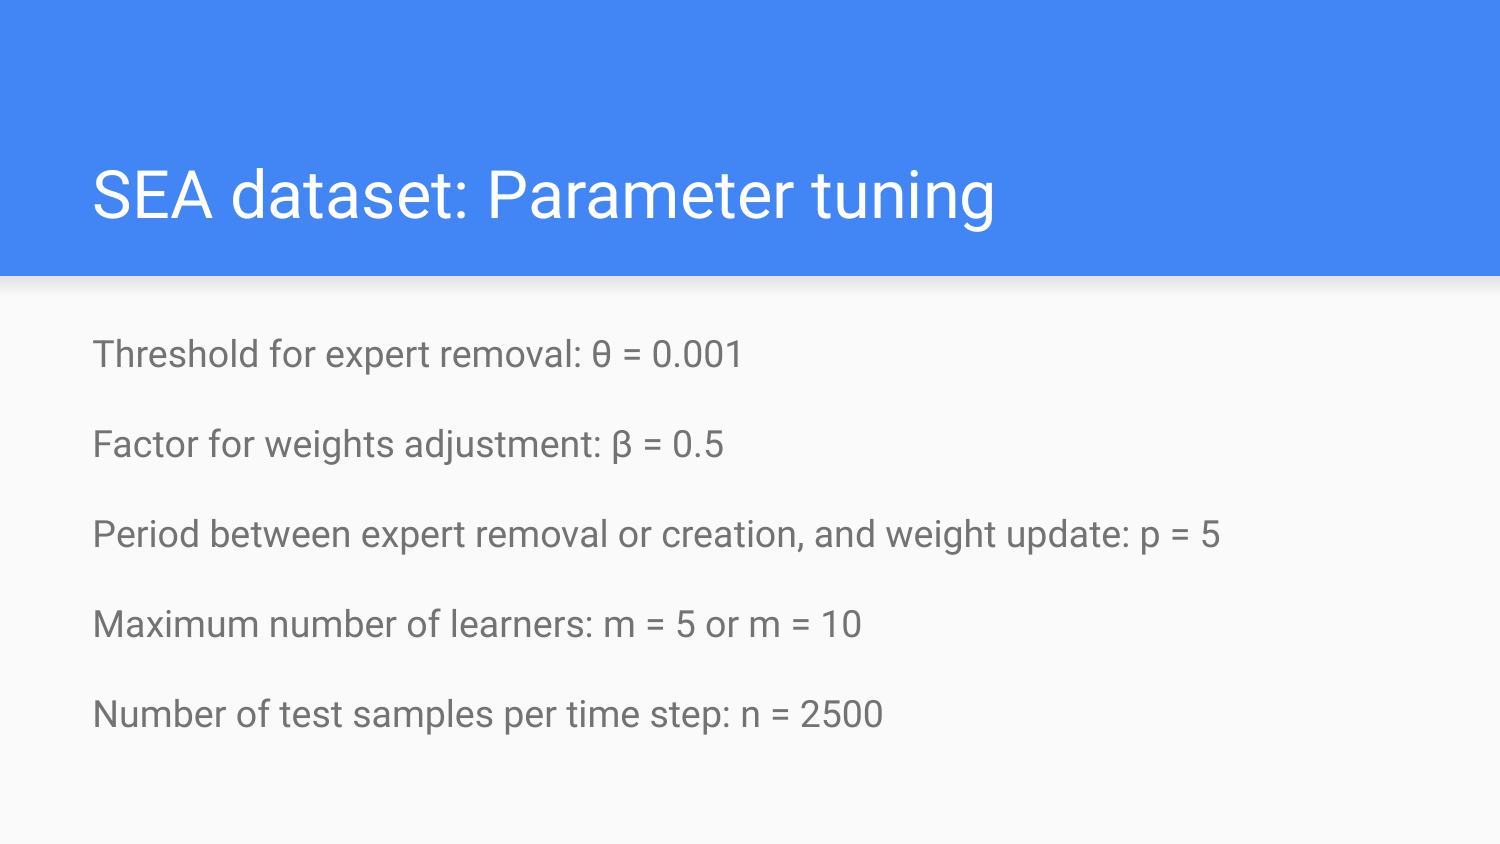

# SEA dataset: Parameter tuning
Threshold for expert removal: θ = 0.001

Factor for weights adjustment: β = 0.5

Period between expert removal or creation, and weight update: p = 5

Maximum number of learners: m = 5 or m = 10

Number of test samples per time step: n = 2500